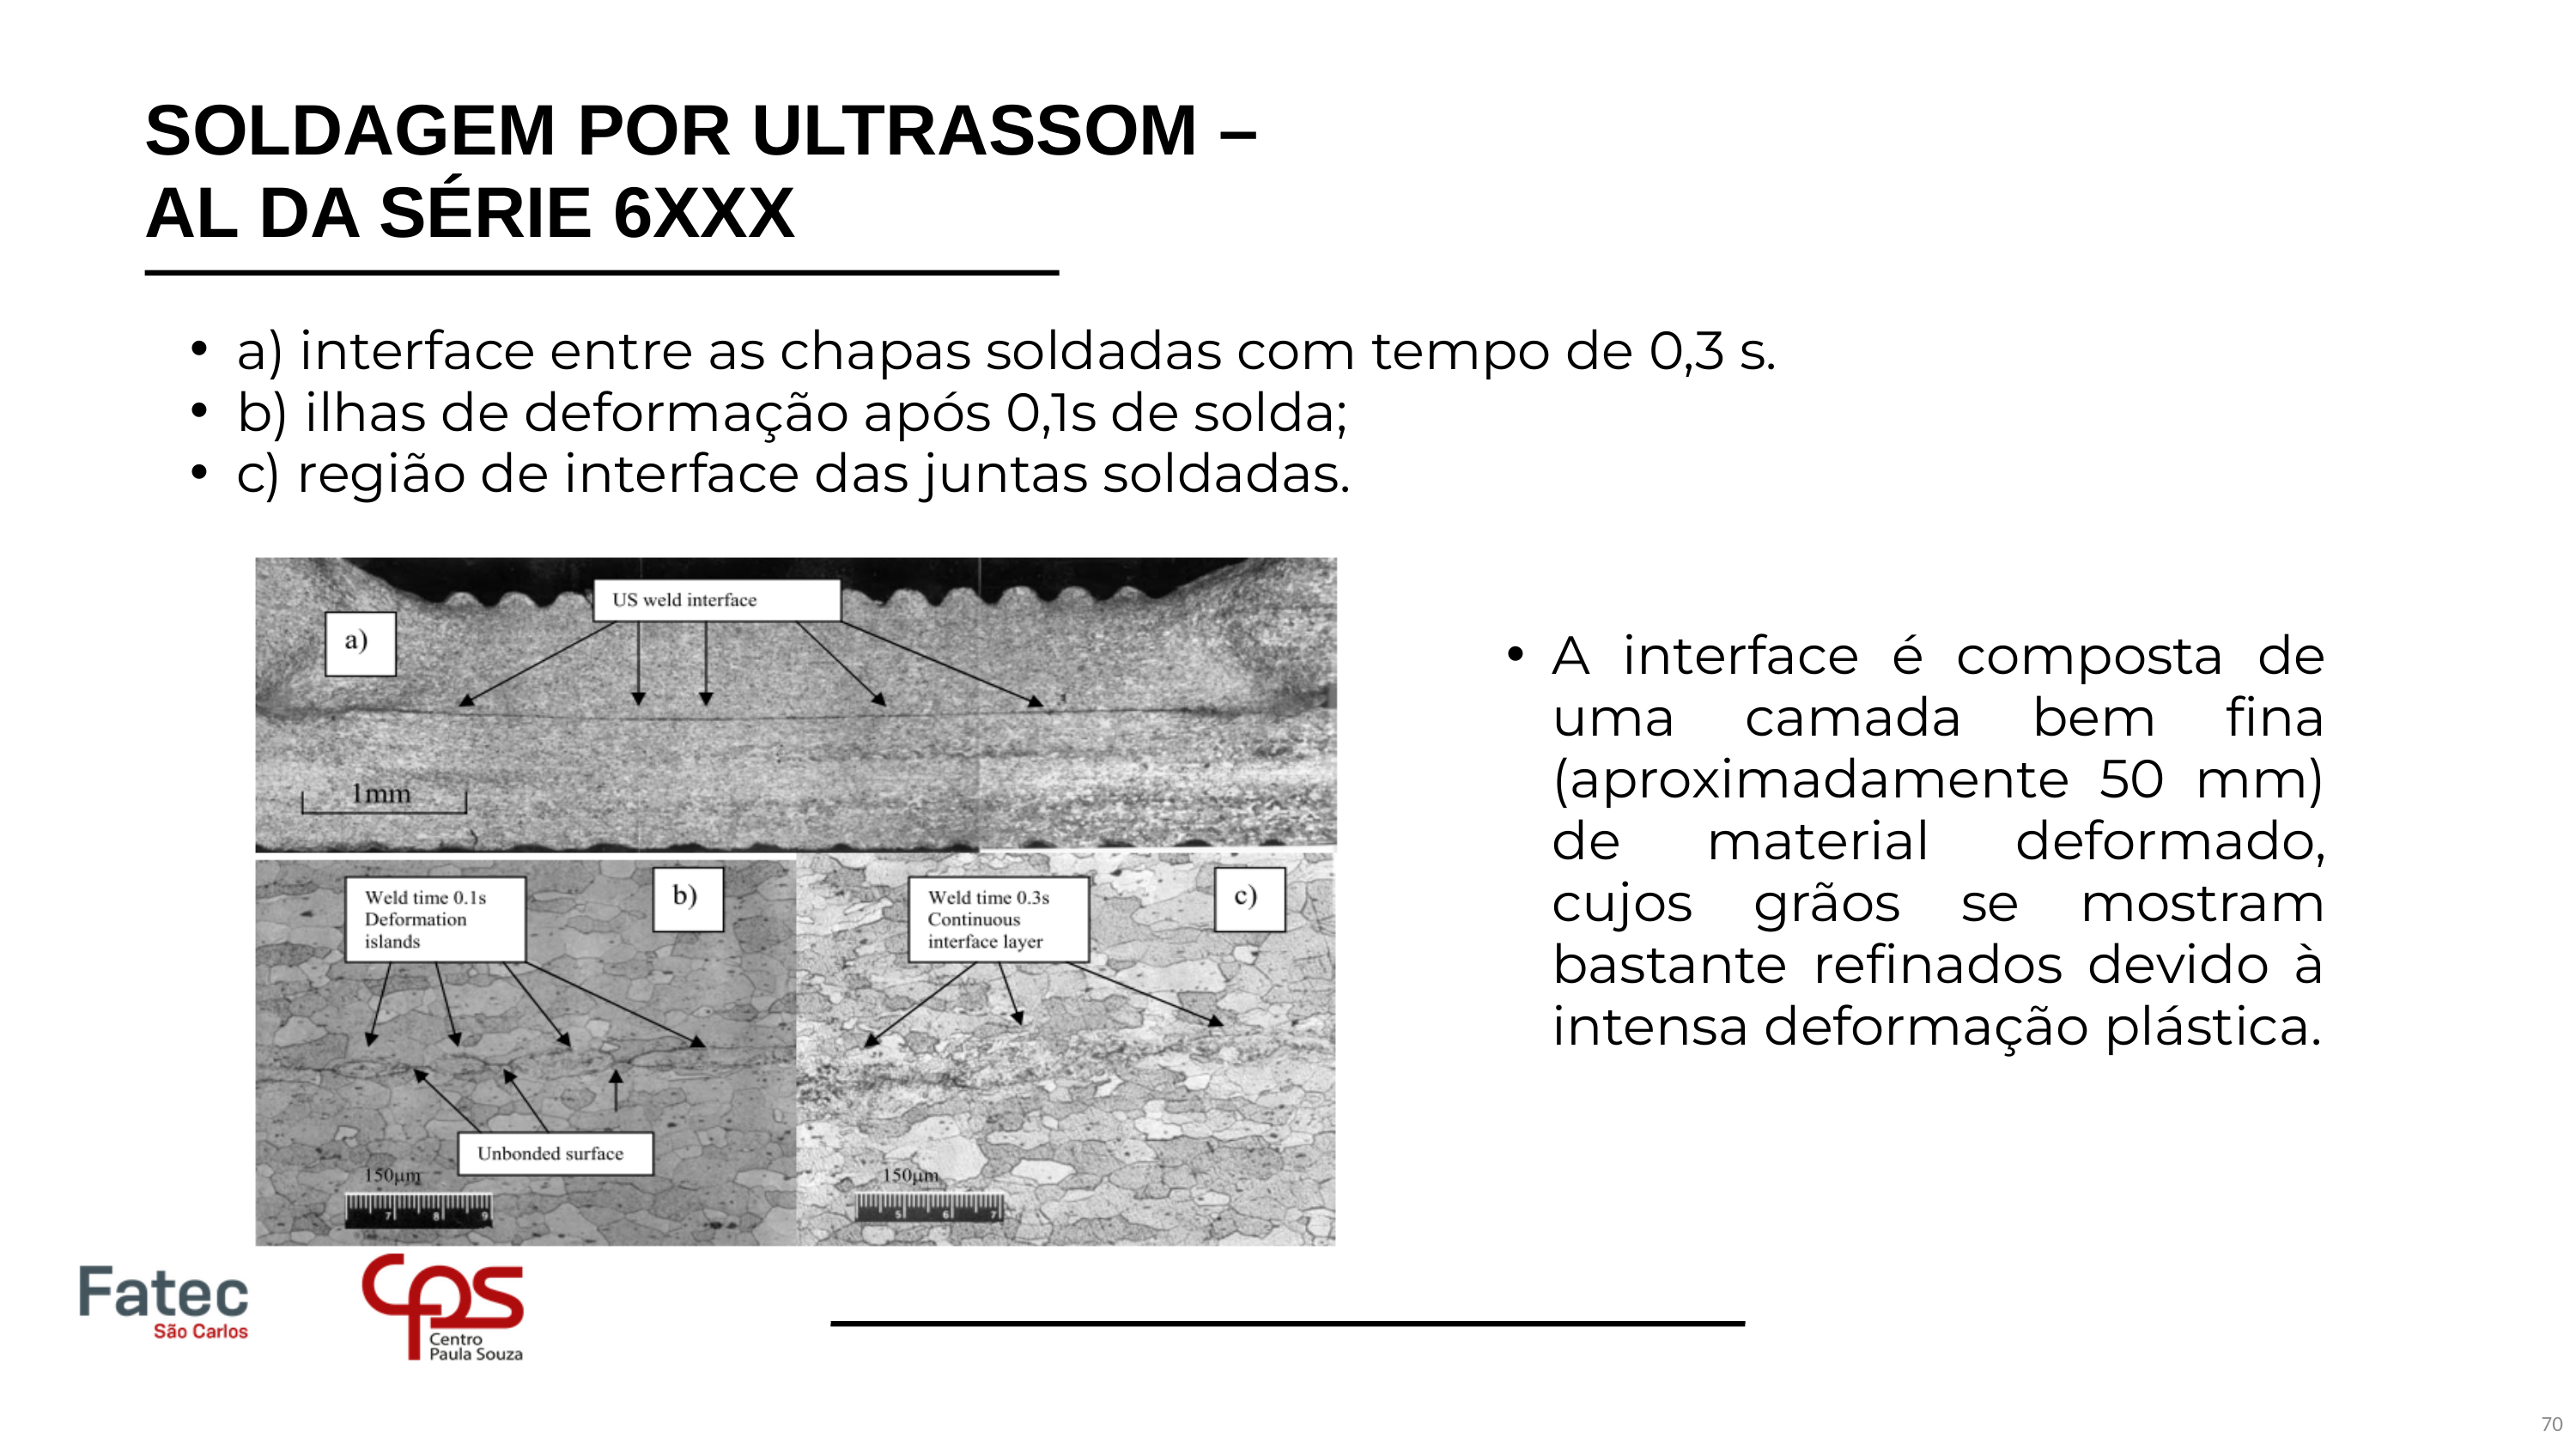

SOLDAGEM POR ULTRASSOM – AL DA SÉRIE 6XXX

a) interface entre as chapas soldadas com tempo de 0,3 s.
b) ilhas de deformação após 0,1s de solda;
c) região de interface das juntas soldadas.

A interface é composta de uma camada bem fina (aproximadamente 50 mm) de material deformado, cujos grãos se mostram bastante refinados devido à intensa deformação plástica.

70